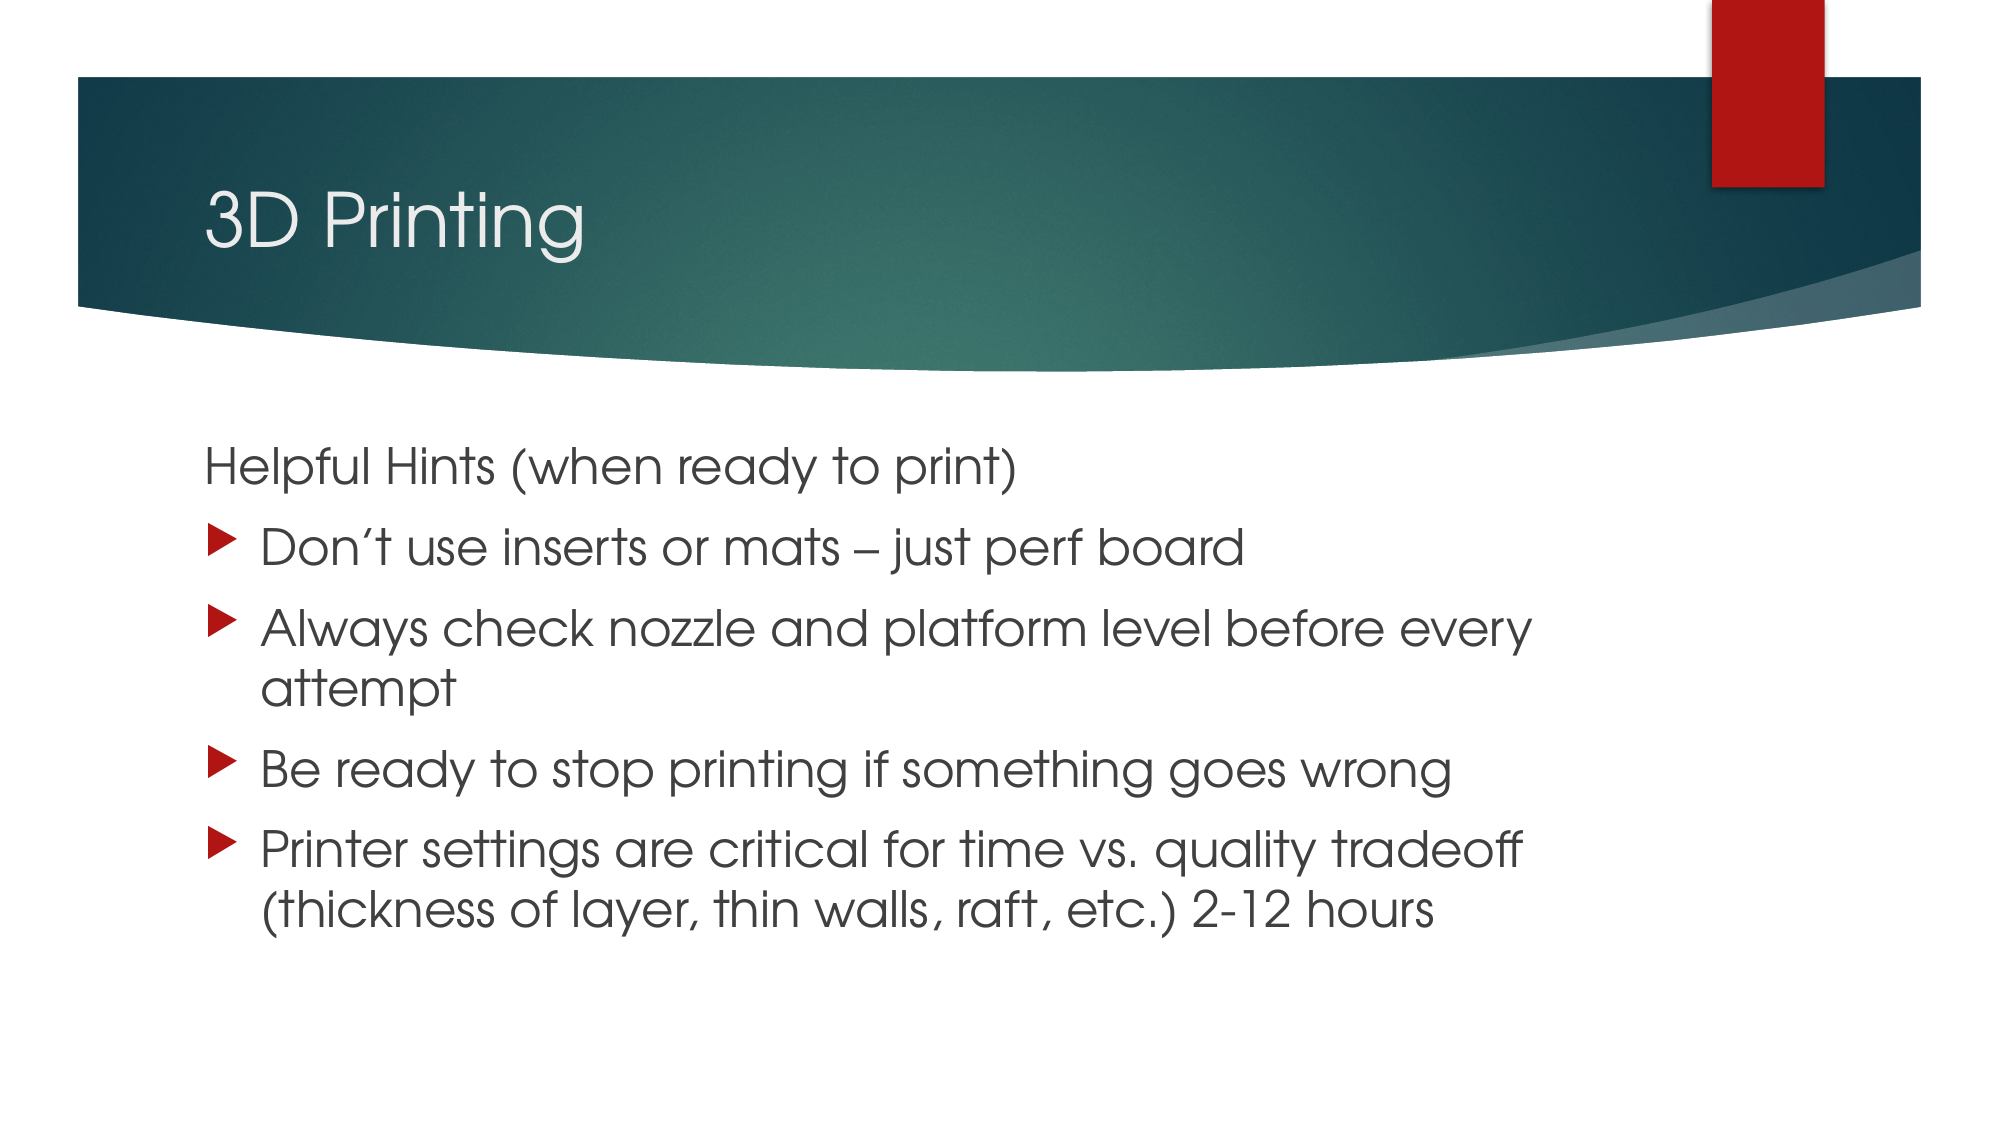

# 3D Printing
Helpful Hints (when ready to print)
Don’t use inserts or mats – just perf board
Always check nozzle and platform level before every attempt
Be ready to stop printing if something goes wrong
Printer settings are critical for time vs. quality tradeoff (thickness of layer, thin walls, raft, etc.) 2-12 hours